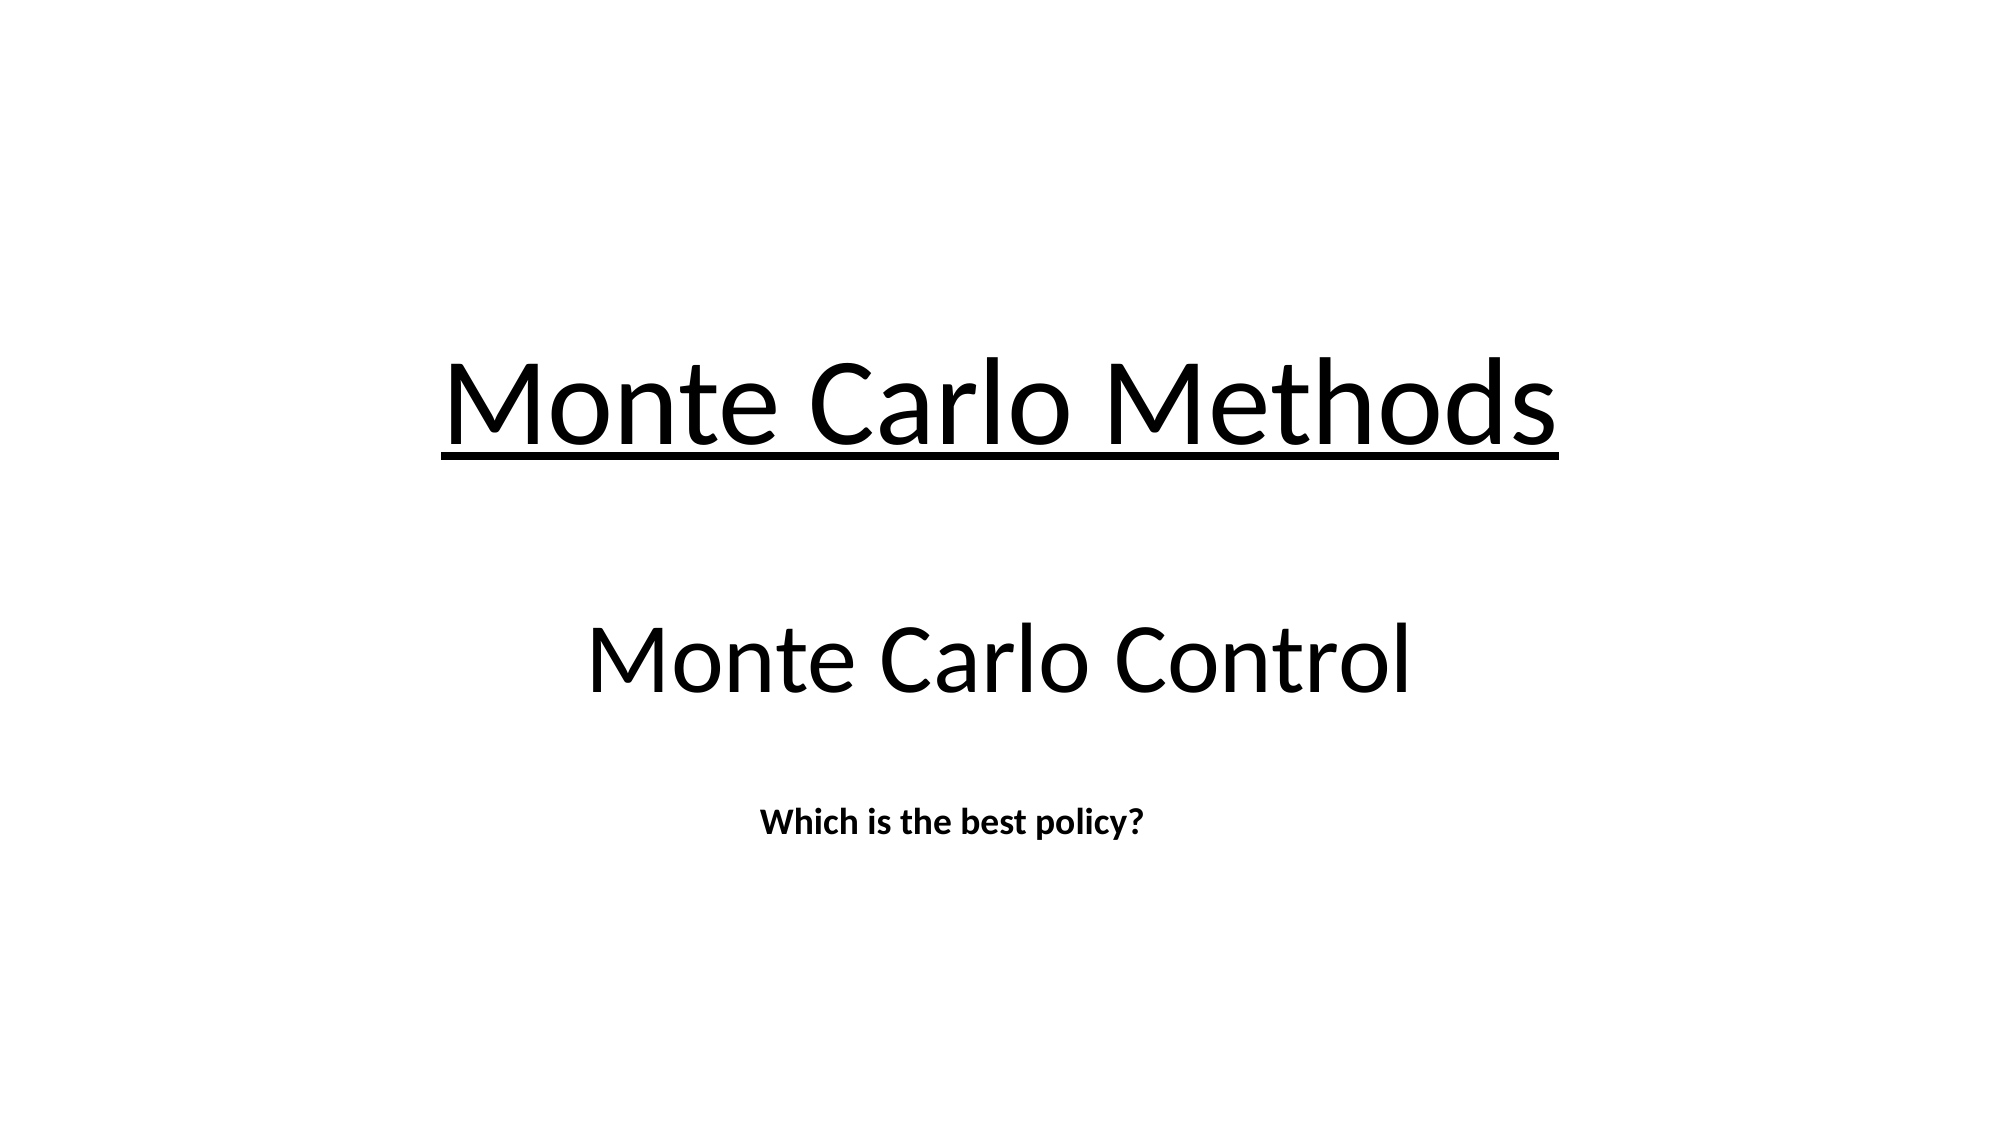

# Monte Carlo Methods Monte Carlo Control
Which is the best policy?